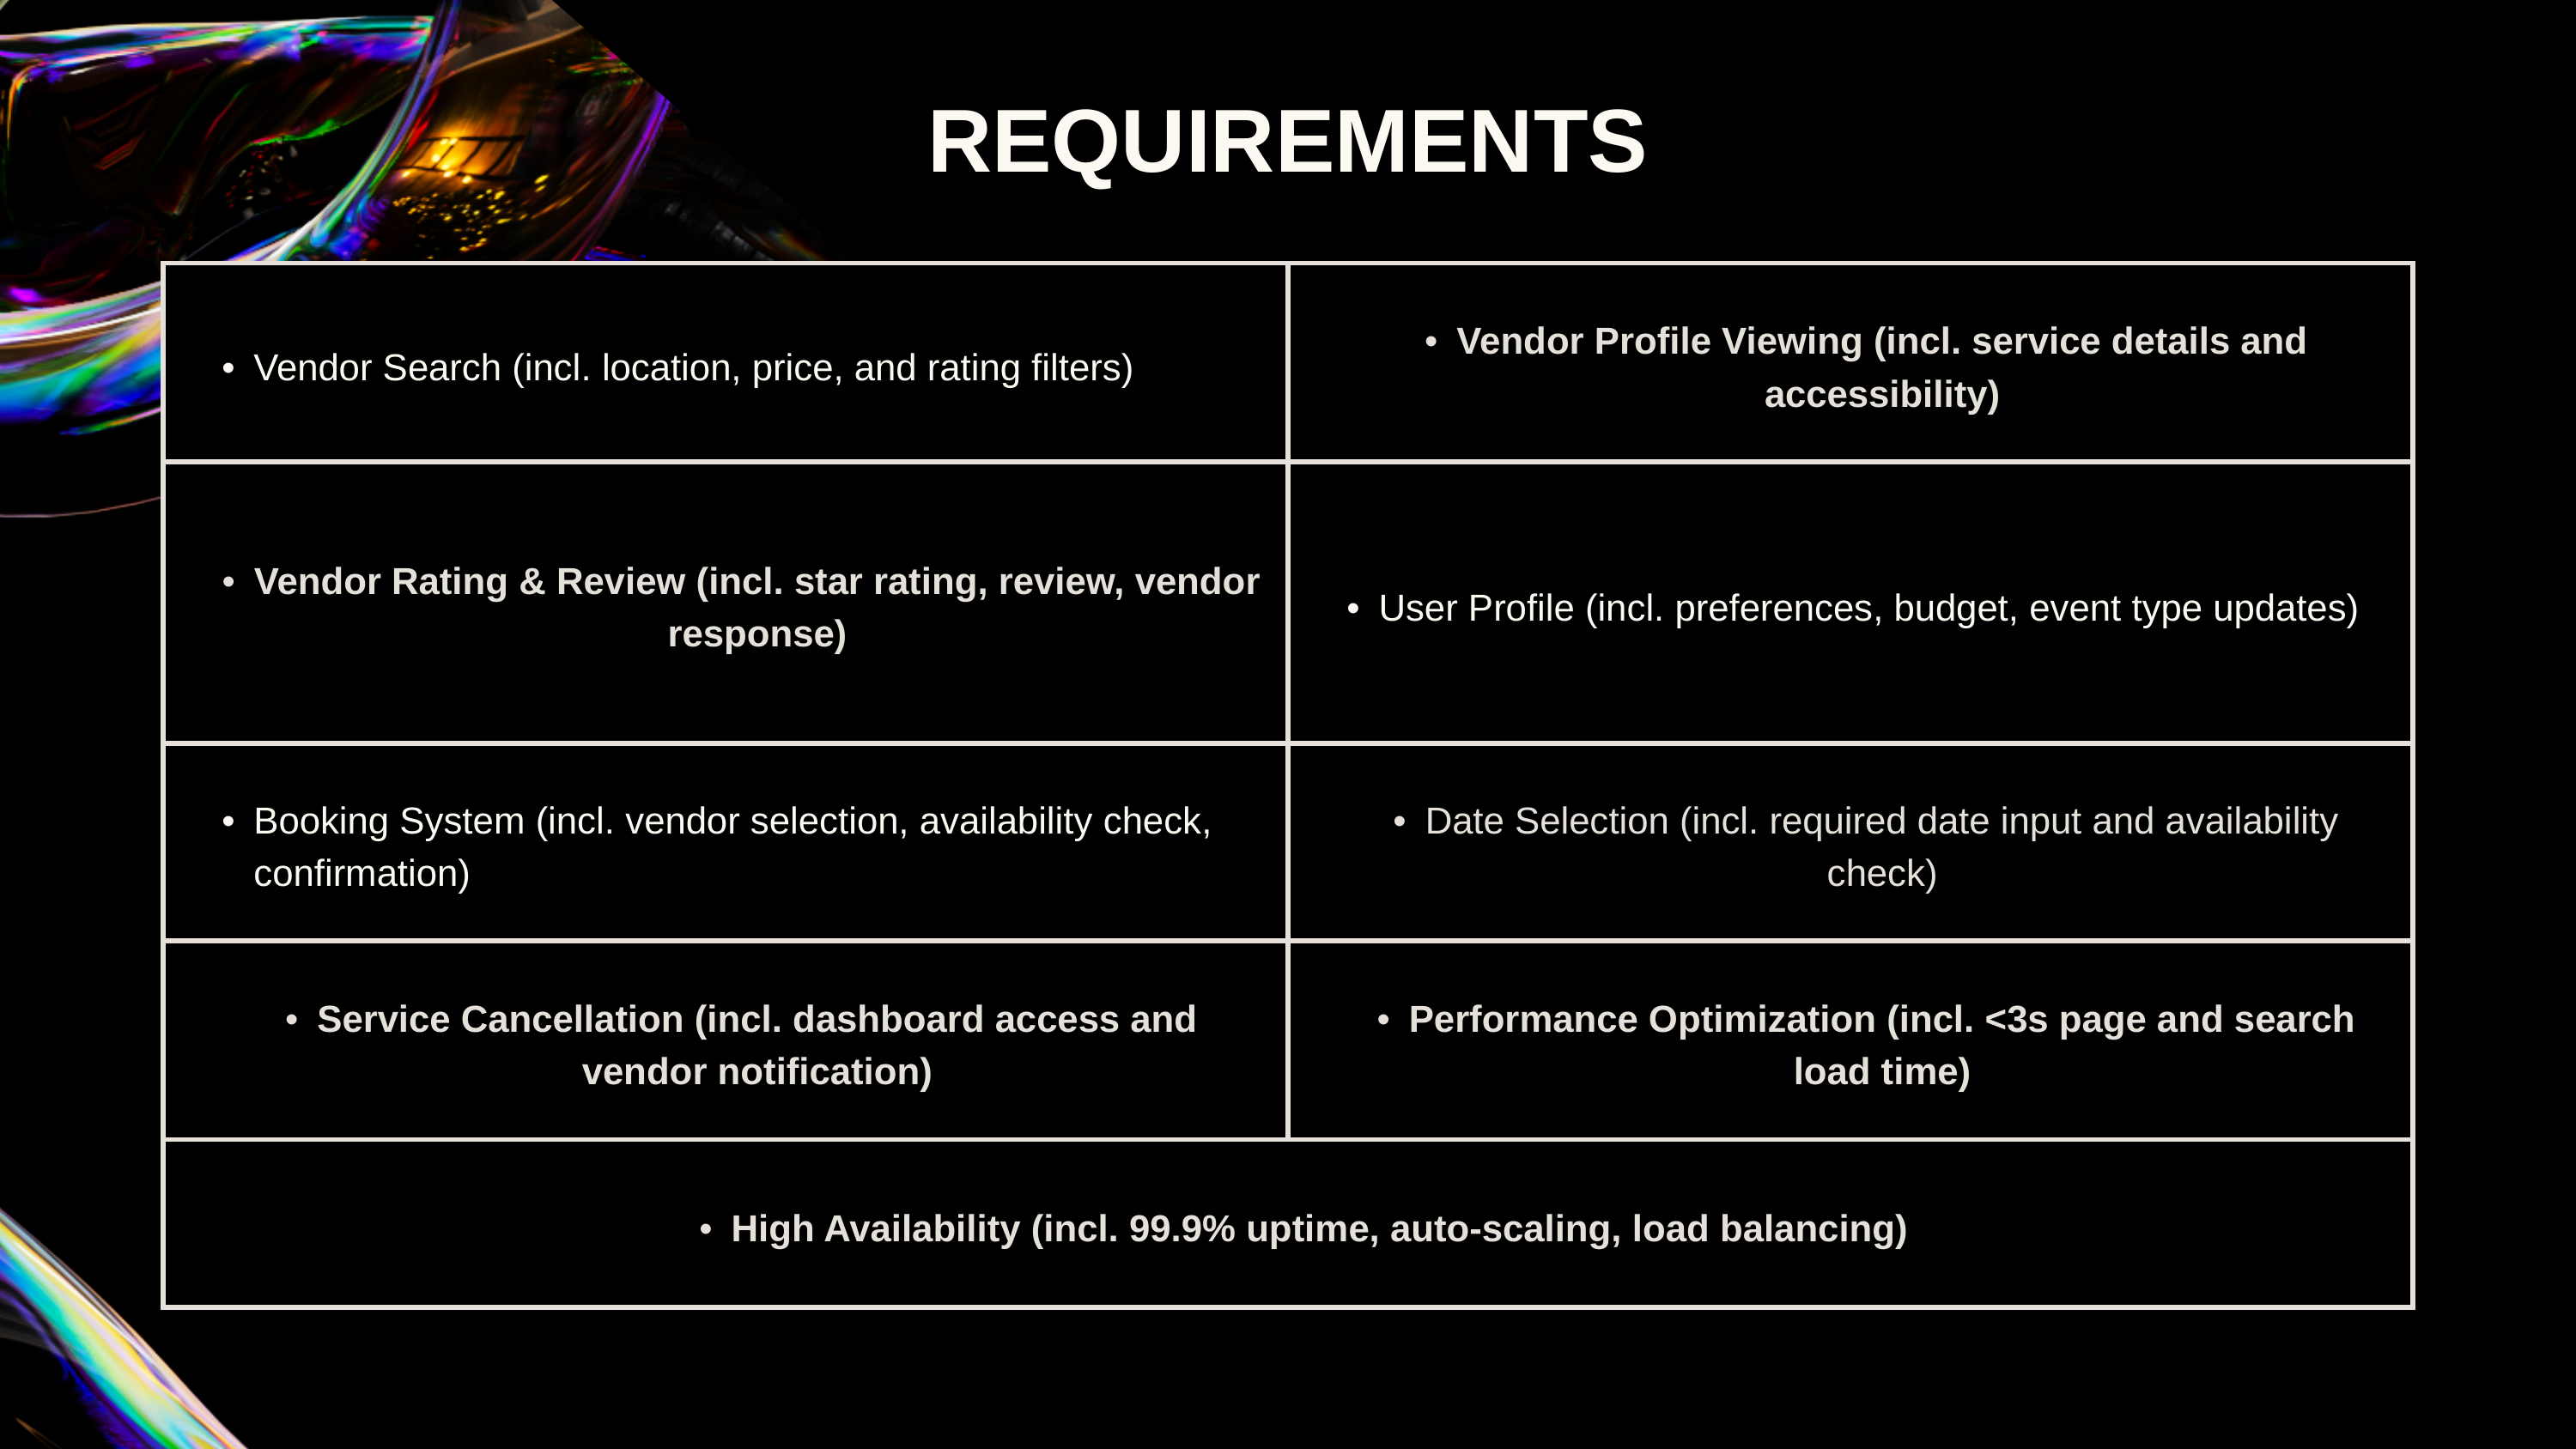

REQUIREMENTS
| Vendor Search (incl. location, price, and rating filters) | Vendor Profile Viewing (incl. service details and accessibility) |
| --- | --- |
| Vendor Rating & Review (incl. star rating, review, vendor response) | User Profile (incl. preferences, budget, event type updates) |
| Booking System (incl. vendor selection, availability check, confirmation) | Date Selection (incl. required date input and availability check) |
| Service Cancellation (incl. dashboard access and vendor notification) | Performance Optimization (incl. <3s page and search load time) |
| High Availability (incl. 99.9% uptime, auto-scaling, load balancing) | High Availability (incl. 99.9% uptime, auto-scaling, load balancing) |